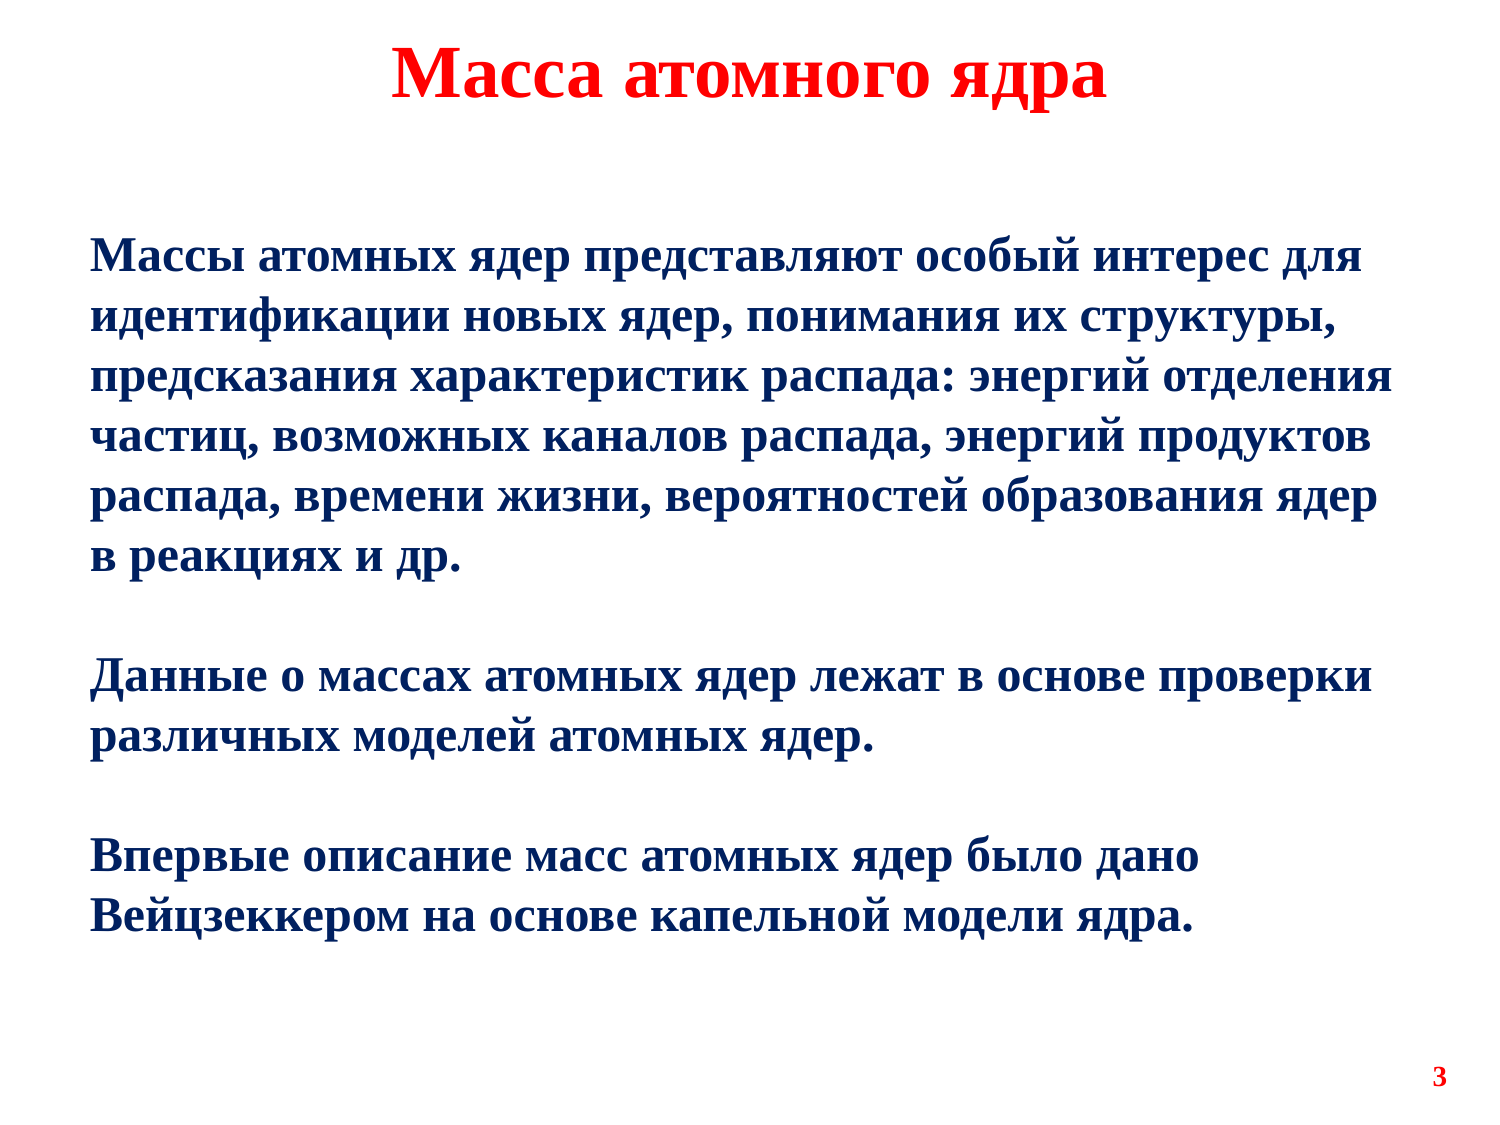

# Масса атомного ядра
Массы атомных ядер представляют особый интерес для идентификации новых ядер, понимания их структуры, предсказания характеристик распада: энергий отделения частиц, возможных каналов распада, энергий продуктов распада, времени жизни, вероятностей образования ядер в реакциях и др.

Данные о массах атомных ядер лежат в основе проверки различных моделей атомных ядер.

Впервые описание масс атомных ядер было дано Вейцзеккером на основе капельной модели ядра.
3